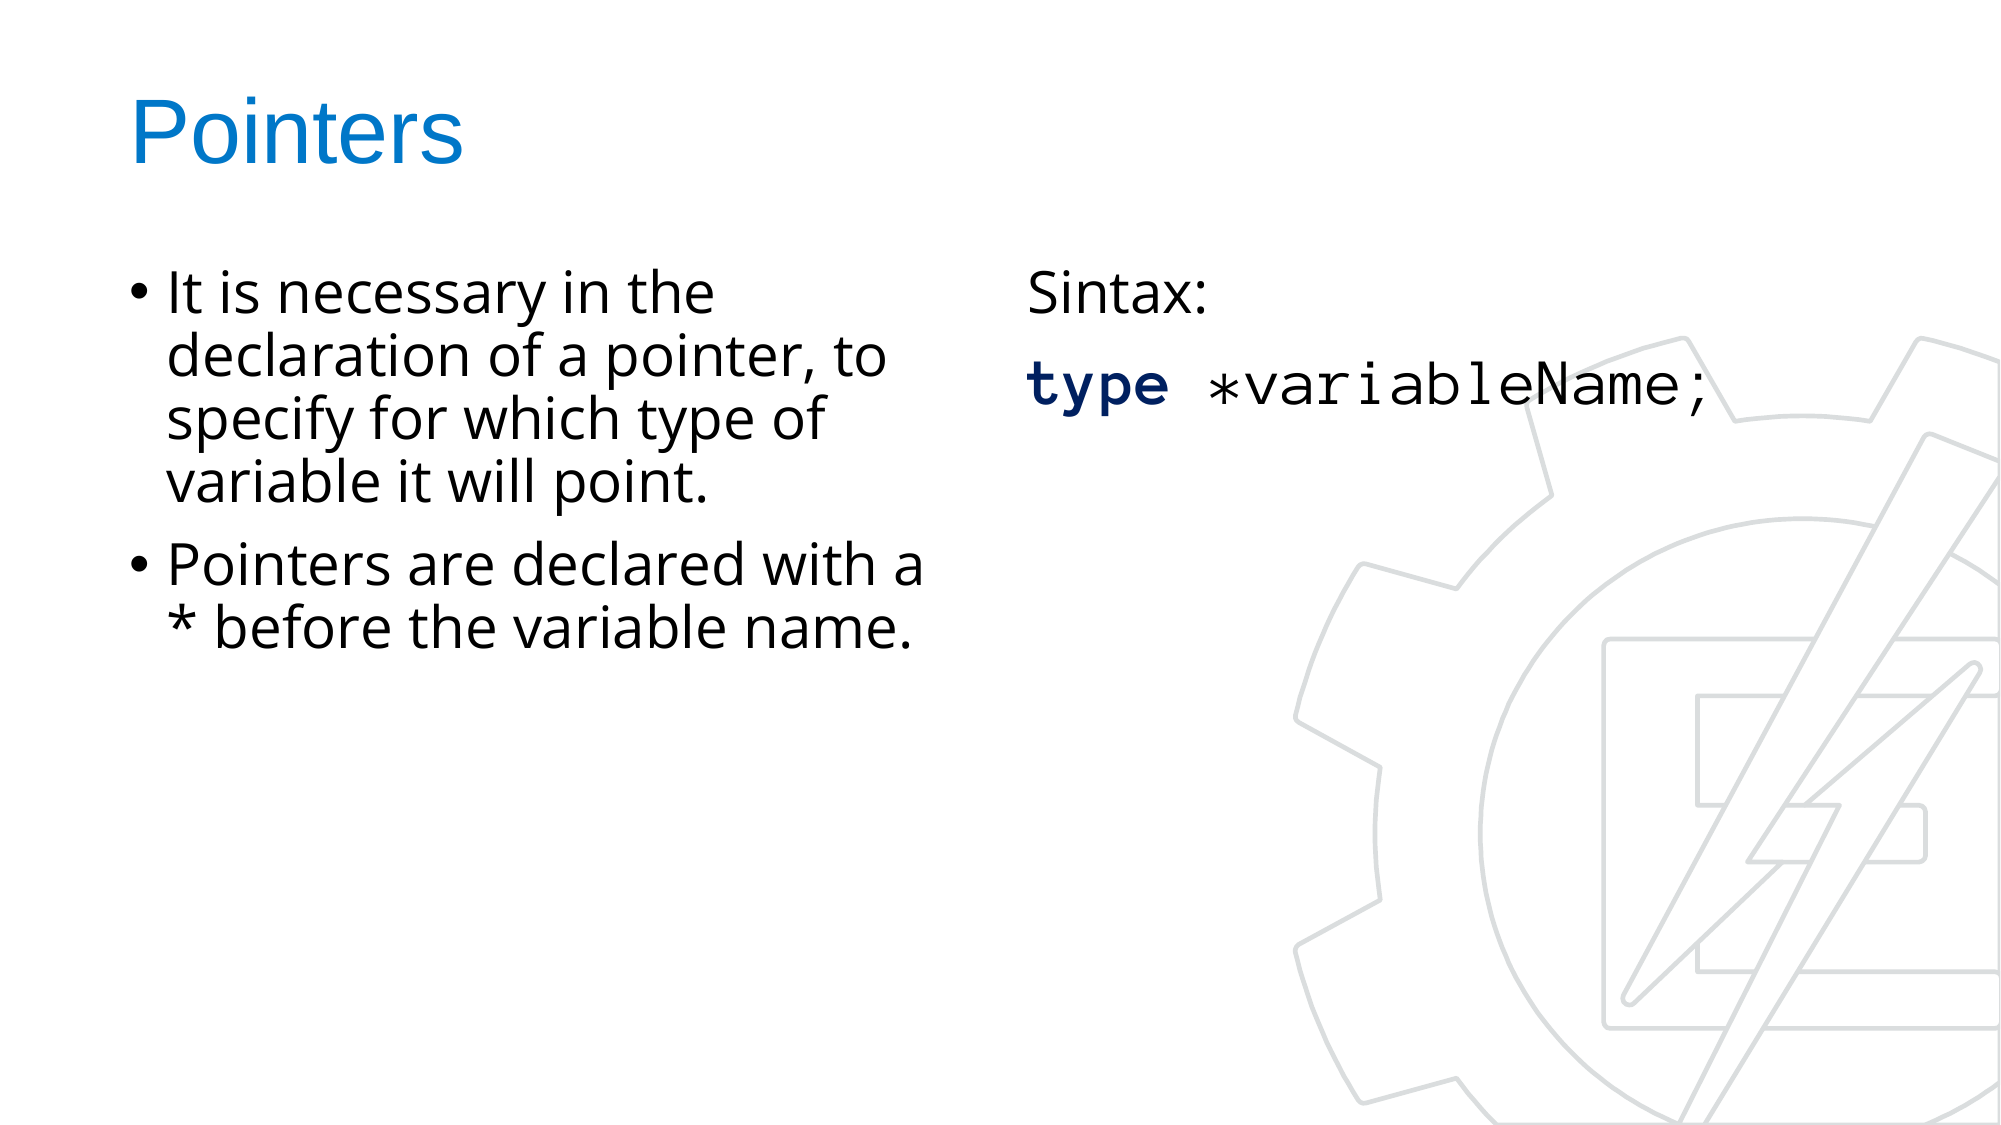

# Pointers
It is necessary in the declaration of a pointer, to specify for which type of variable it will point.
Pointers are declared with a * before the variable name.
Sintax:
type *variableName;